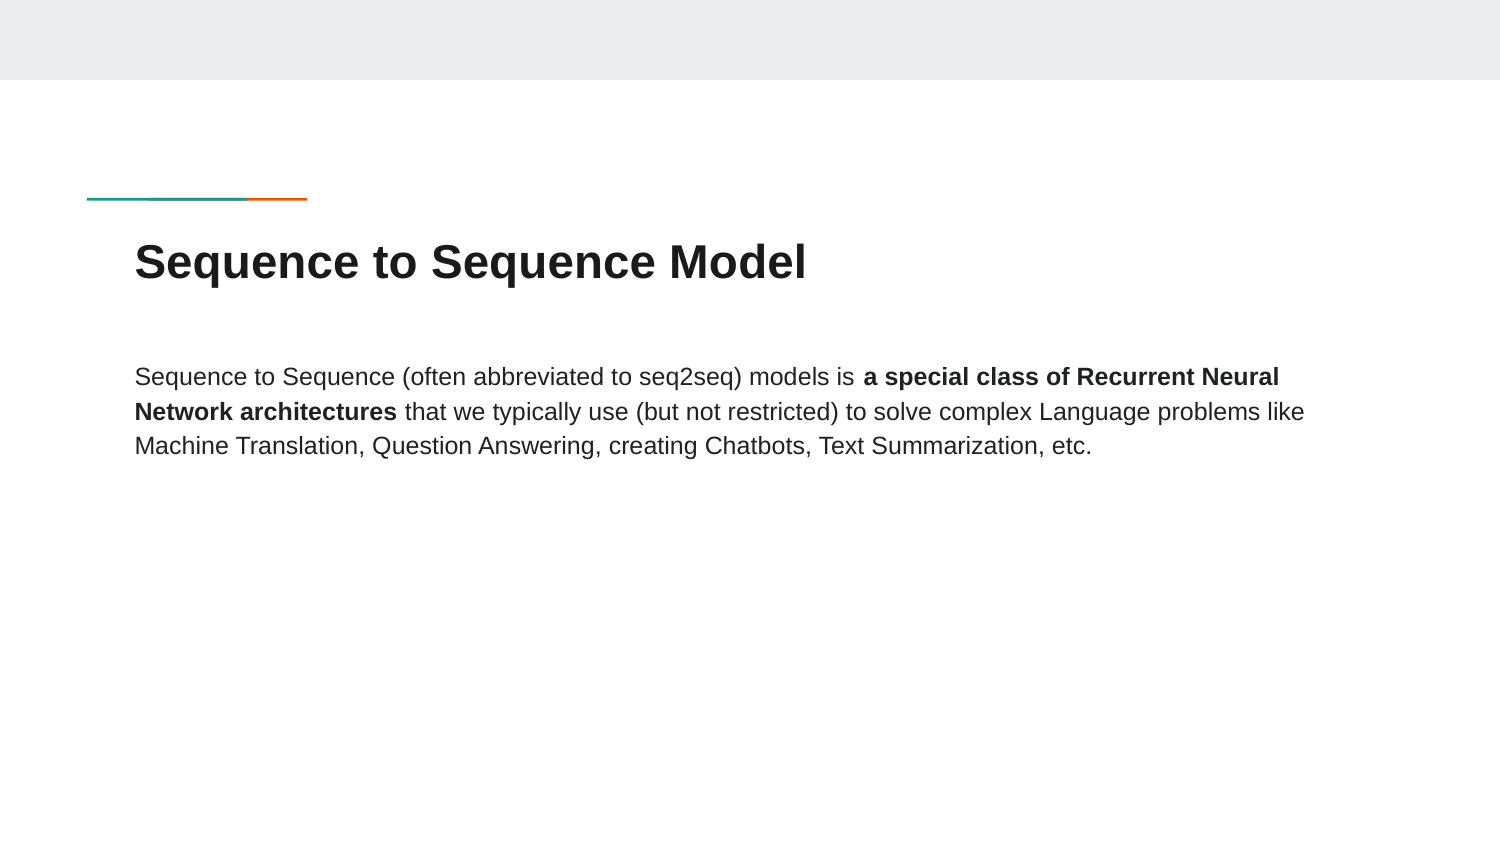

# Sequence to Sequence Model
Sequence to Sequence (often abbreviated to seq2seq) models is a special class of Recurrent Neural Network architectures that we typically use (but not restricted) to solve complex Language problems like Machine Translation, Question Answering, creating Chatbots, Text Summarization, etc.